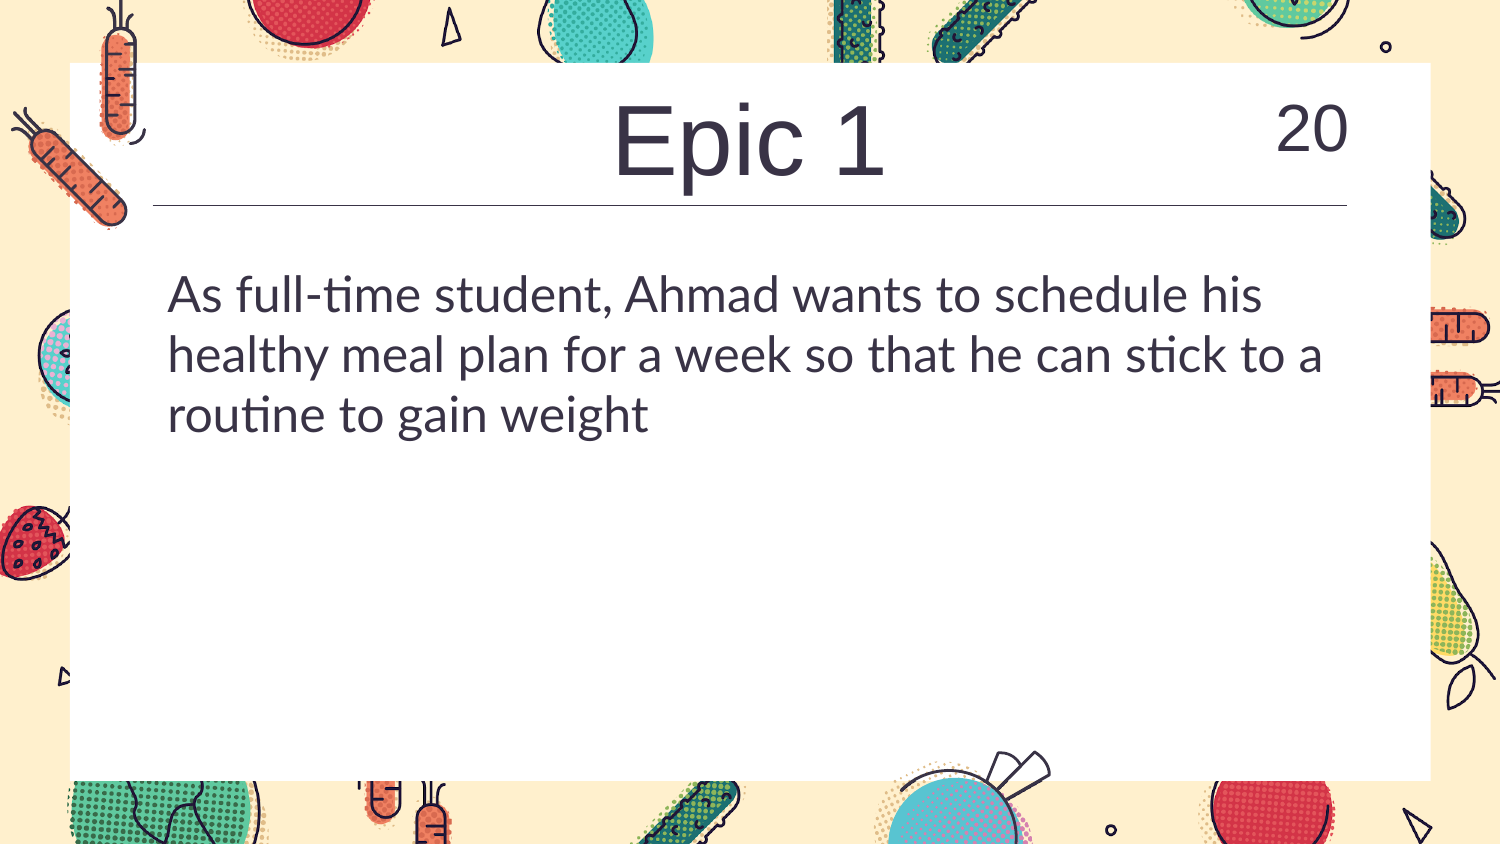

# Epic 1
20
As full-time student, Ahmad wants to schedule his healthy meal plan for a week so that he can stick to a routine to gain weight